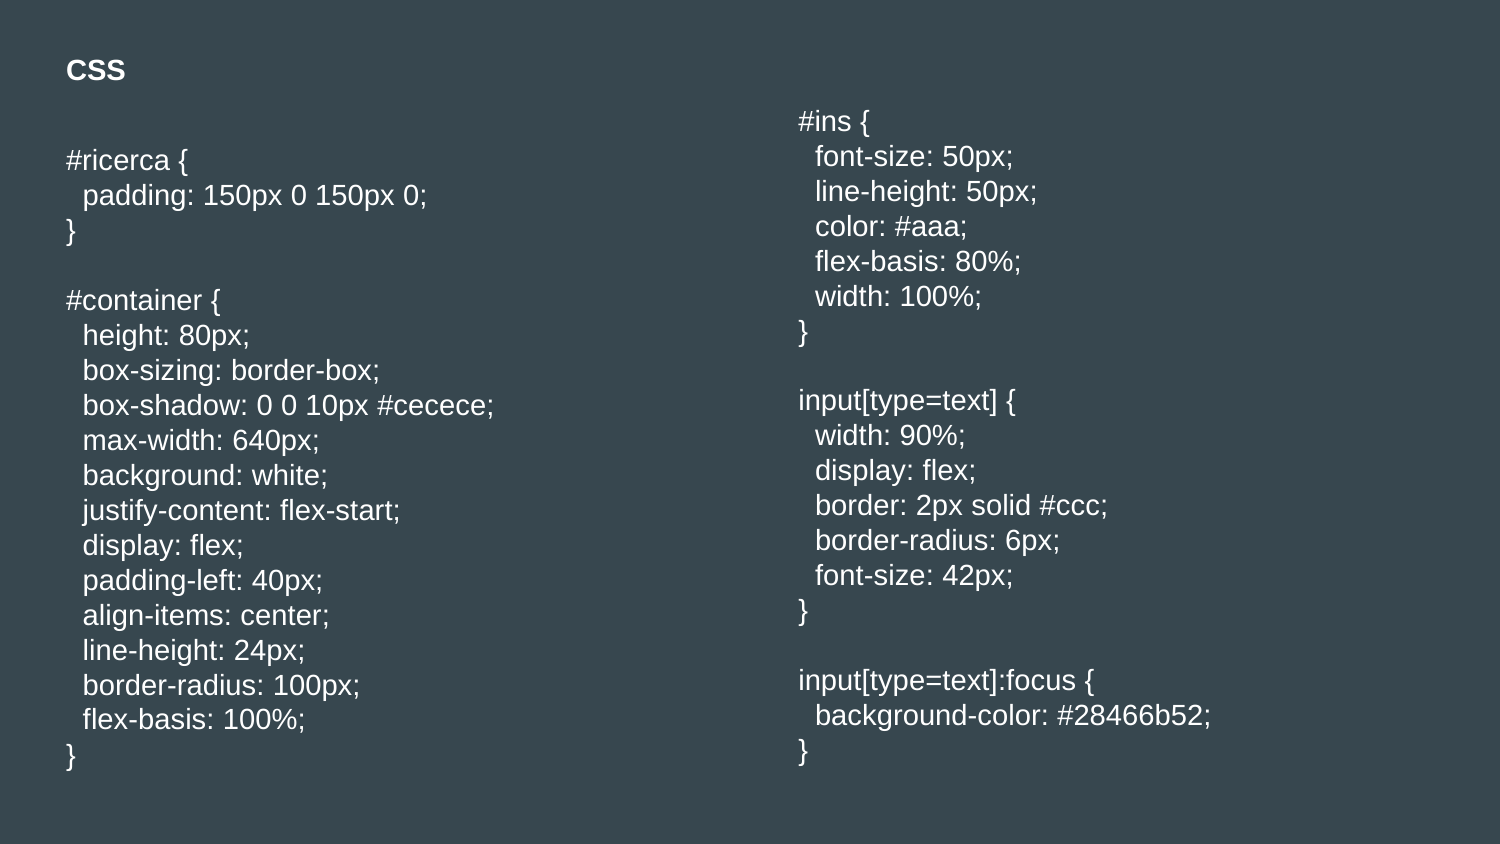

CSS
#ins {
  font-size: 50px;
  line-height: 50px;
  color: #aaa;
  flex-basis: 80%;
  width: 100%;
}

input[type=text] {
  width: 90%;
  display: flex;
  border: 2px solid #ccc;
  border-radius: 6px;
  font-size: 42px;
}

input[type=text]:focus {
  background-color: #28466b52;
}

#ricerca {
  padding: 150px 0 150px 0;
}

#container {
  height: 80px;
  box-sizing: border-box;
  box-shadow: 0 0 10px #cecece;
  max-width: 640px;
  background: white;
  justify-content: flex-start;
  display: flex;
  padding-left: 40px;
  align-items: center;
  line-height: 24px;
  border-radius: 100px;
  flex-basis: 100%;
}